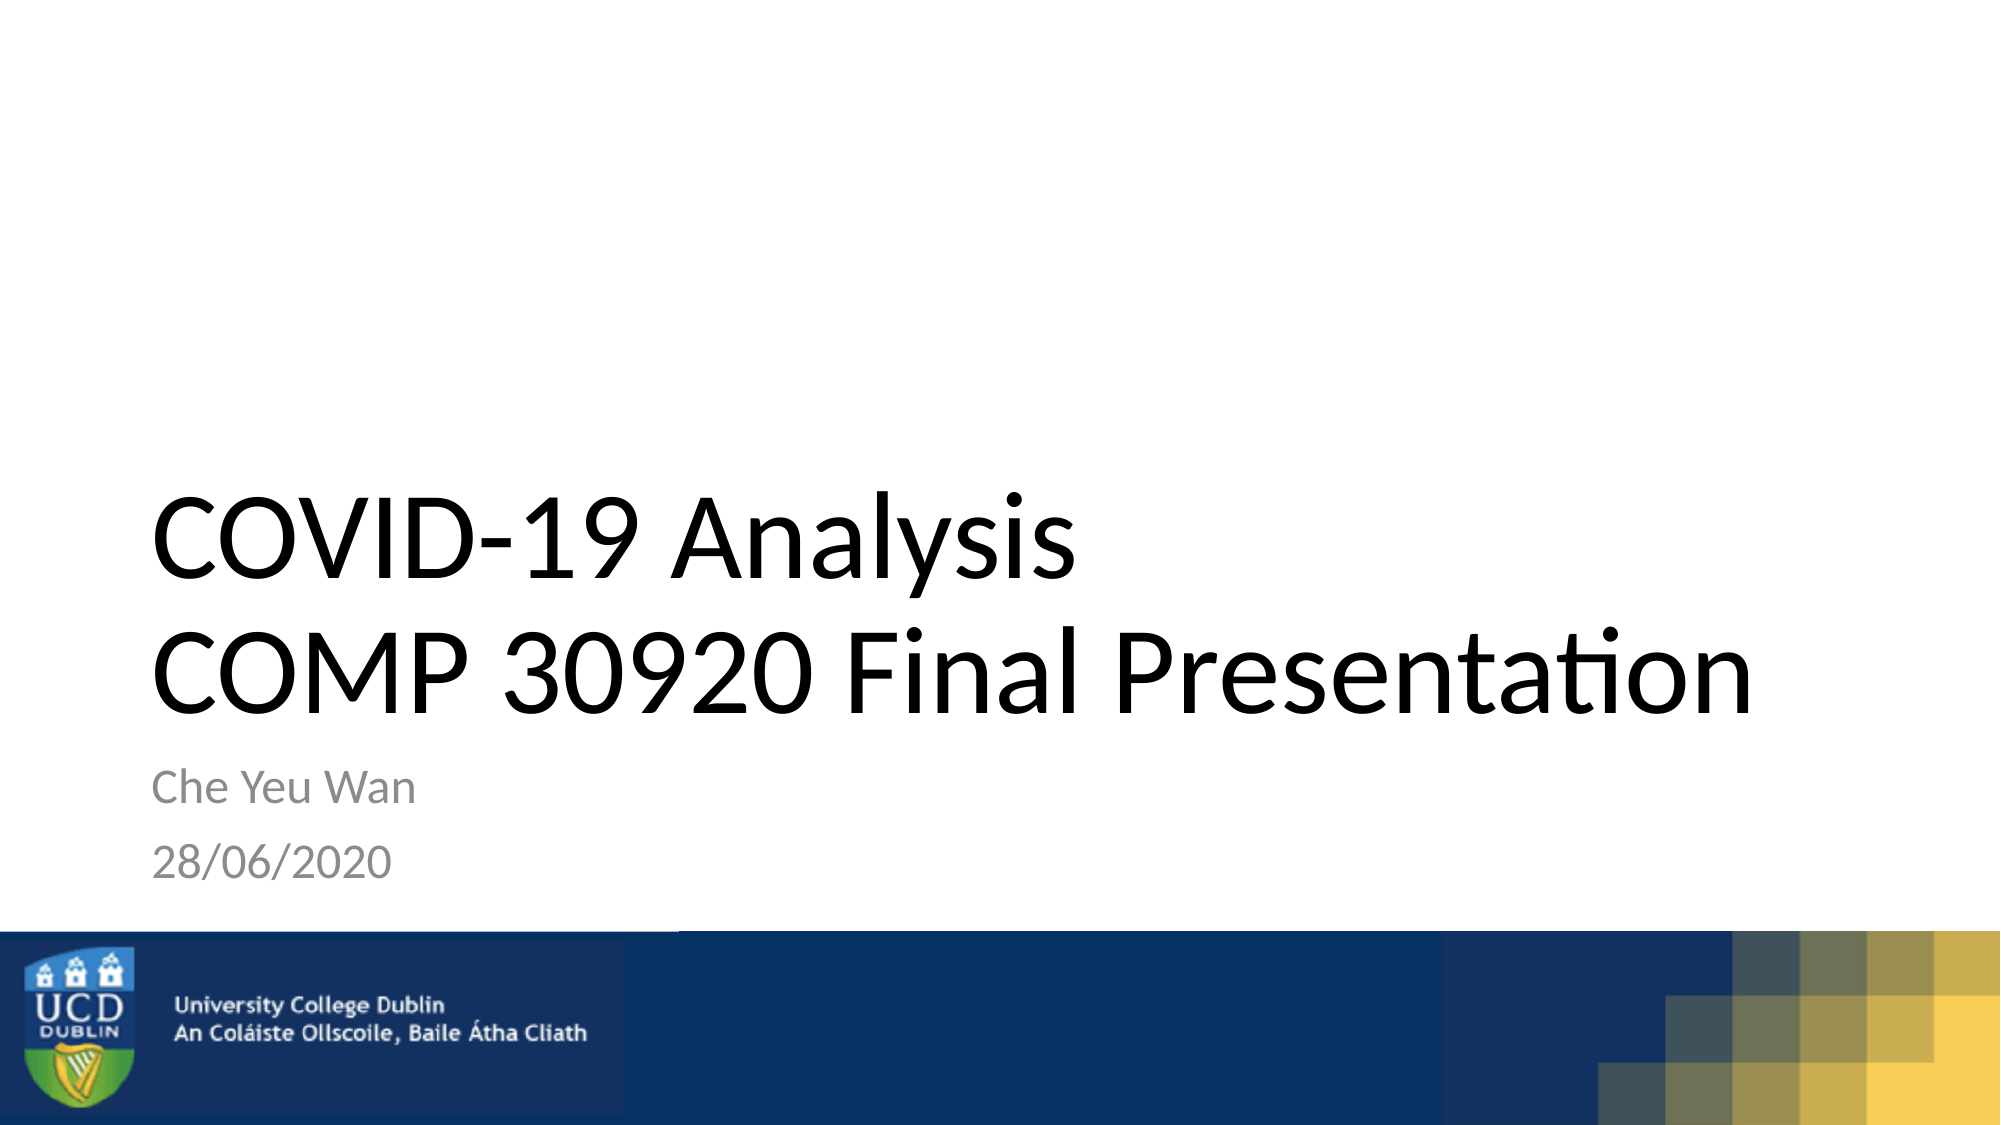

# COVID-19 Analysis COMP 30920 Final Presentation
Che Yeu Wan
28/06/2020